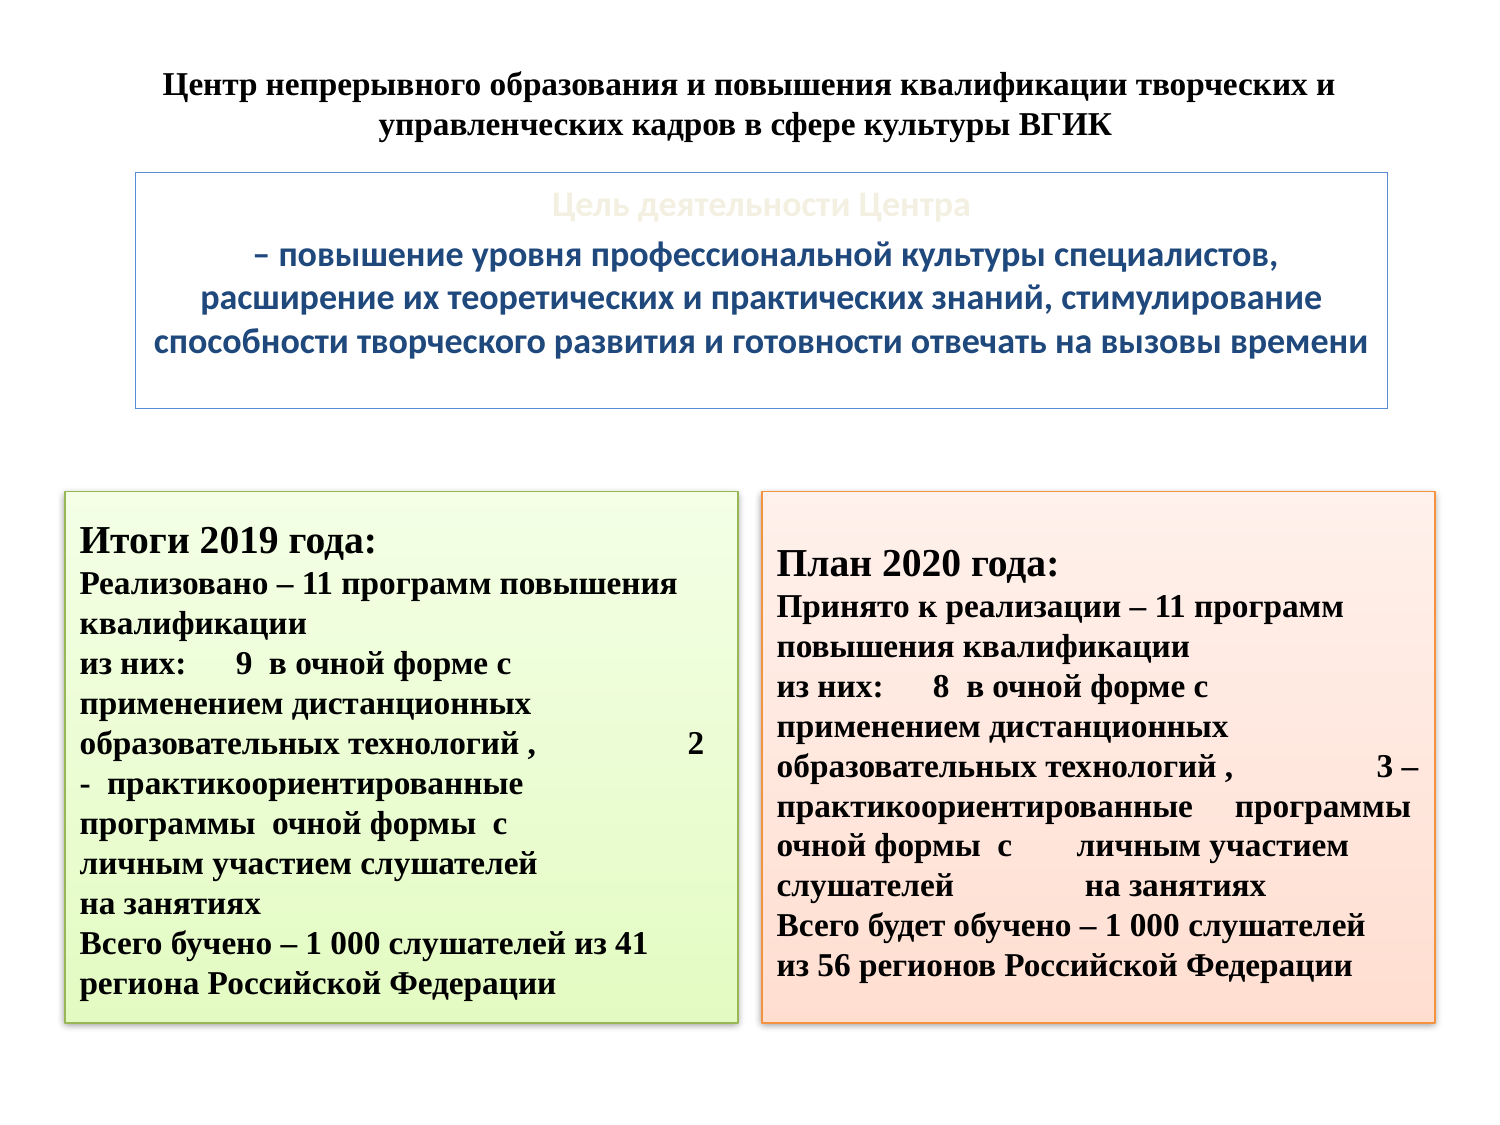

# Центр непрерывного образования и повышения квалификации творческих и управленческих кадров в сфере культуры ВГИК
Цель деятельности Центра
 – повышение уровня профессиональной культуры специалистов, расширение их теоретических и практических знаний, стимулирование способности творческого развития и готовности отвечать на вызовы времени

Итоги 2019 года:
Реализовано – 11 программ повышения квалификации
из них:      9  в очной форме с         	применением дистанционных 	образовательных технологий ,   	 2 -  практикоориентированные 	 программы  очной формы  с   	личным участием слушателей  	 на занятиях
Всего бучено – 1 000 слушателей из 41 региона Российской Федерации

План 2020 года: 		       Принято к реализации – 11 программ повышения квалификации                            из них:      8  в очной форме с         	применением дистанционных 	образовательных технологий ,  	3 – практикоориентированные	 программы  очной формы  с  	личным участием слушателей 	 на занятиях
Всего будет обучено – 1 000 слушателей   из 56 регионов Российской Федерации